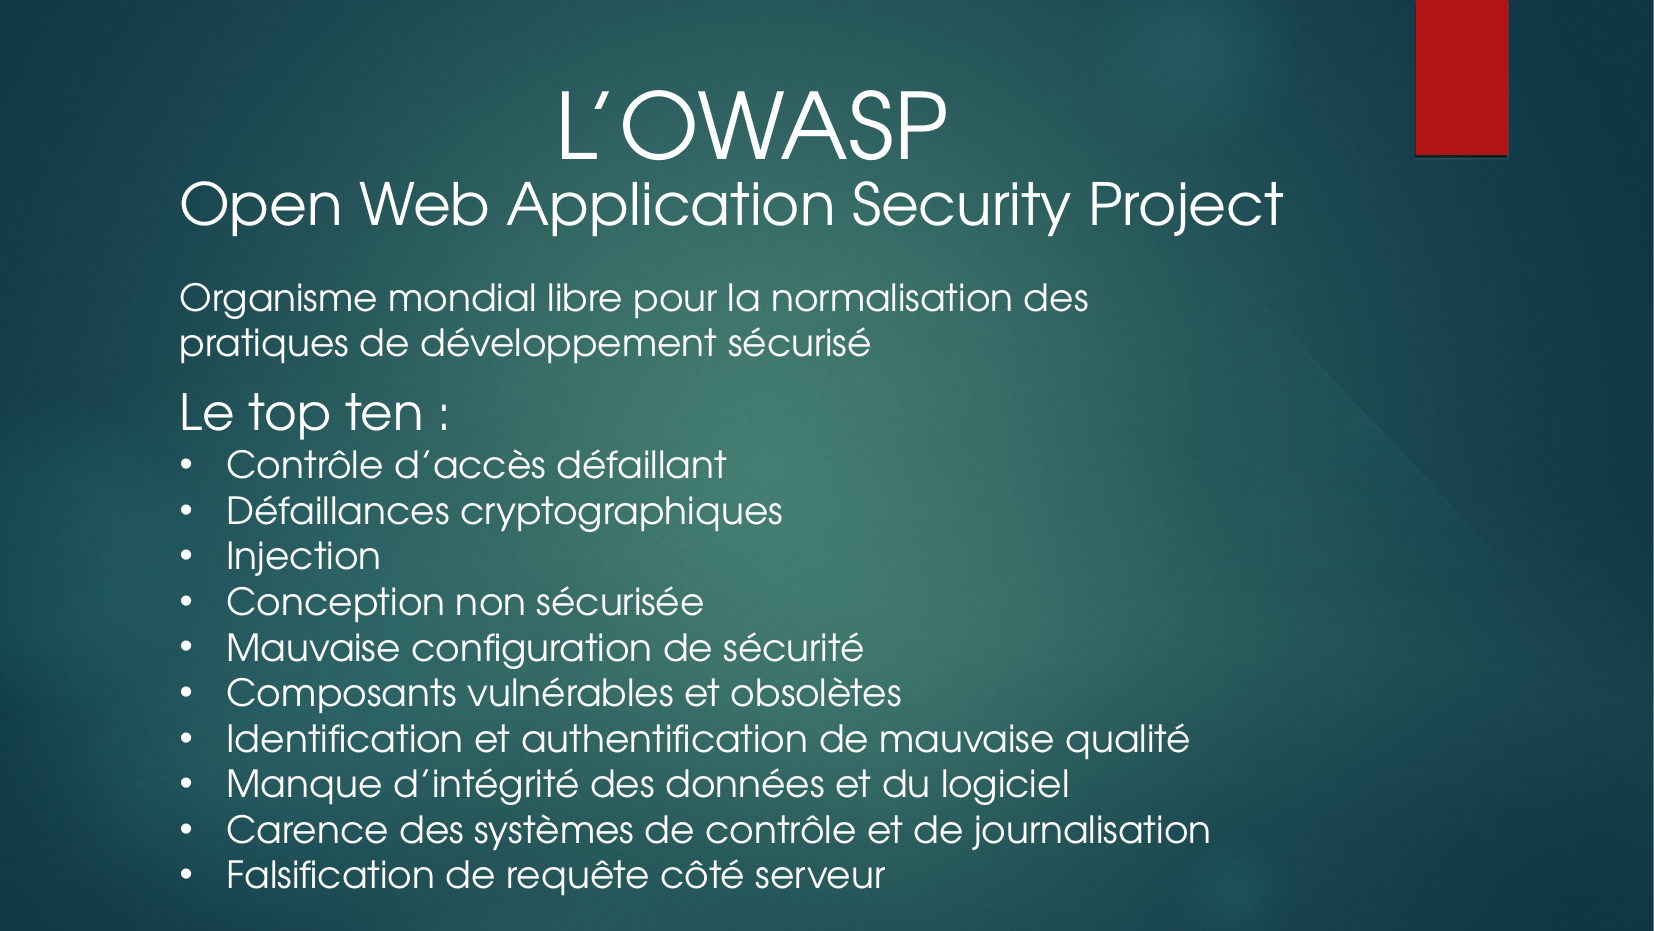

L’OWASP​
Open Web Application Security Project​
Organisme mondial libre pour la normalisation des pratiques de développement sécurisé
Le top ten :
Contrôle d’accès défaillant
Défaillances cryptographiques
Injection
Conception non sécurisée
Mauvaise configuration de sécurité
Composants vulnérables et obsolètes
Identification et authentification de mauvaise qualité
Manque d’intégrité des données et du logiciel
Carence des systèmes de contrôle et de journalisation
Falsification de requête côté serveur